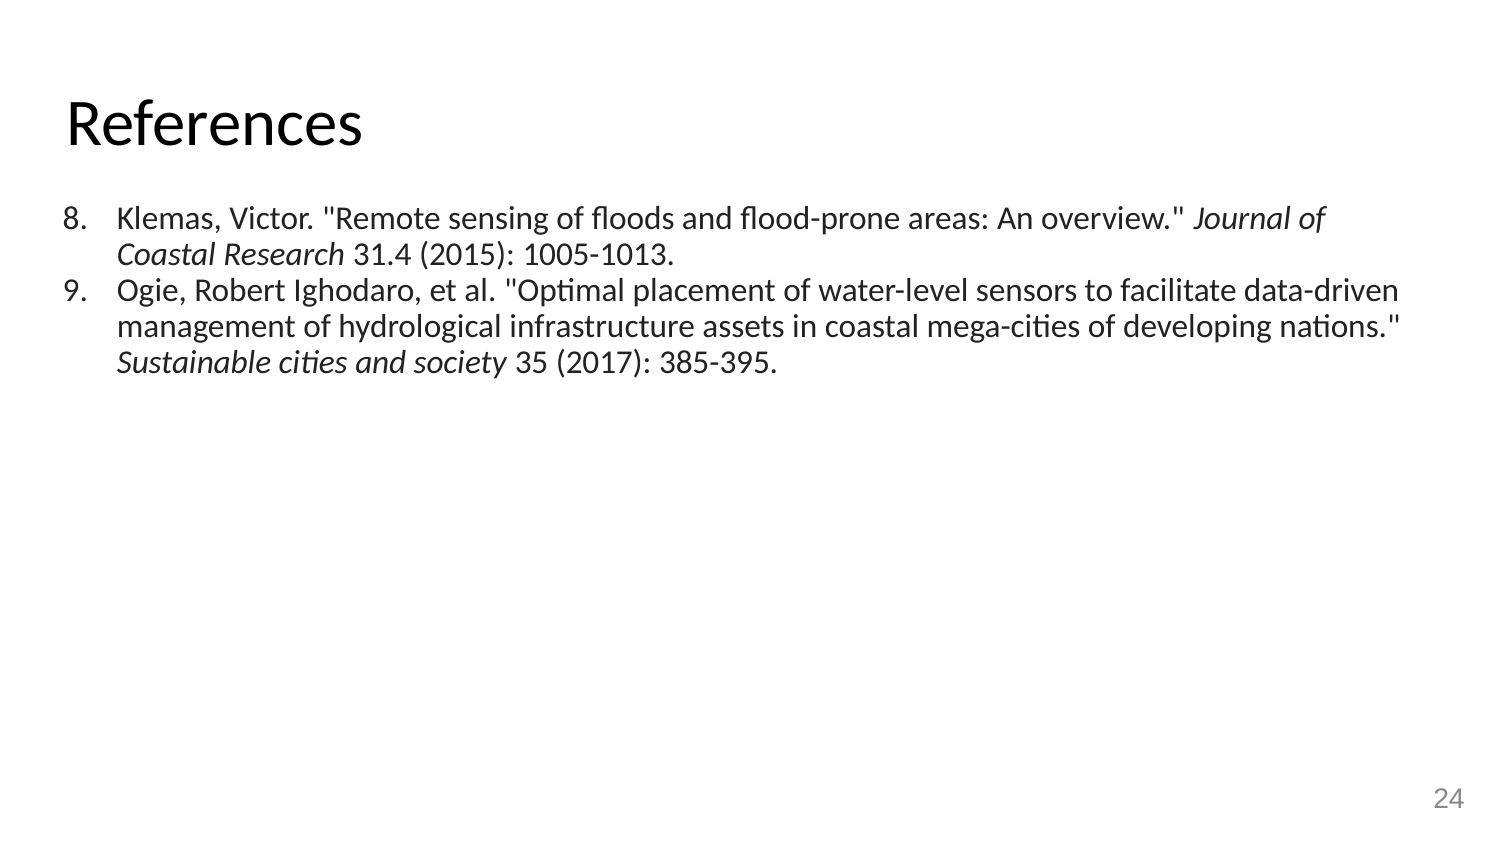

# References
Klemas, Victor. "Remote sensing of floods and flood-prone areas: An overview." Journal of Coastal Research 31.4 (2015): 1005-1013.
Ogie, Robert Ighodaro, et al. "Optimal placement of water-level sensors to facilitate data-driven management of hydrological infrastructure assets in coastal mega-cities of developing nations." Sustainable cities and society 35 (2017): 385-395.

24